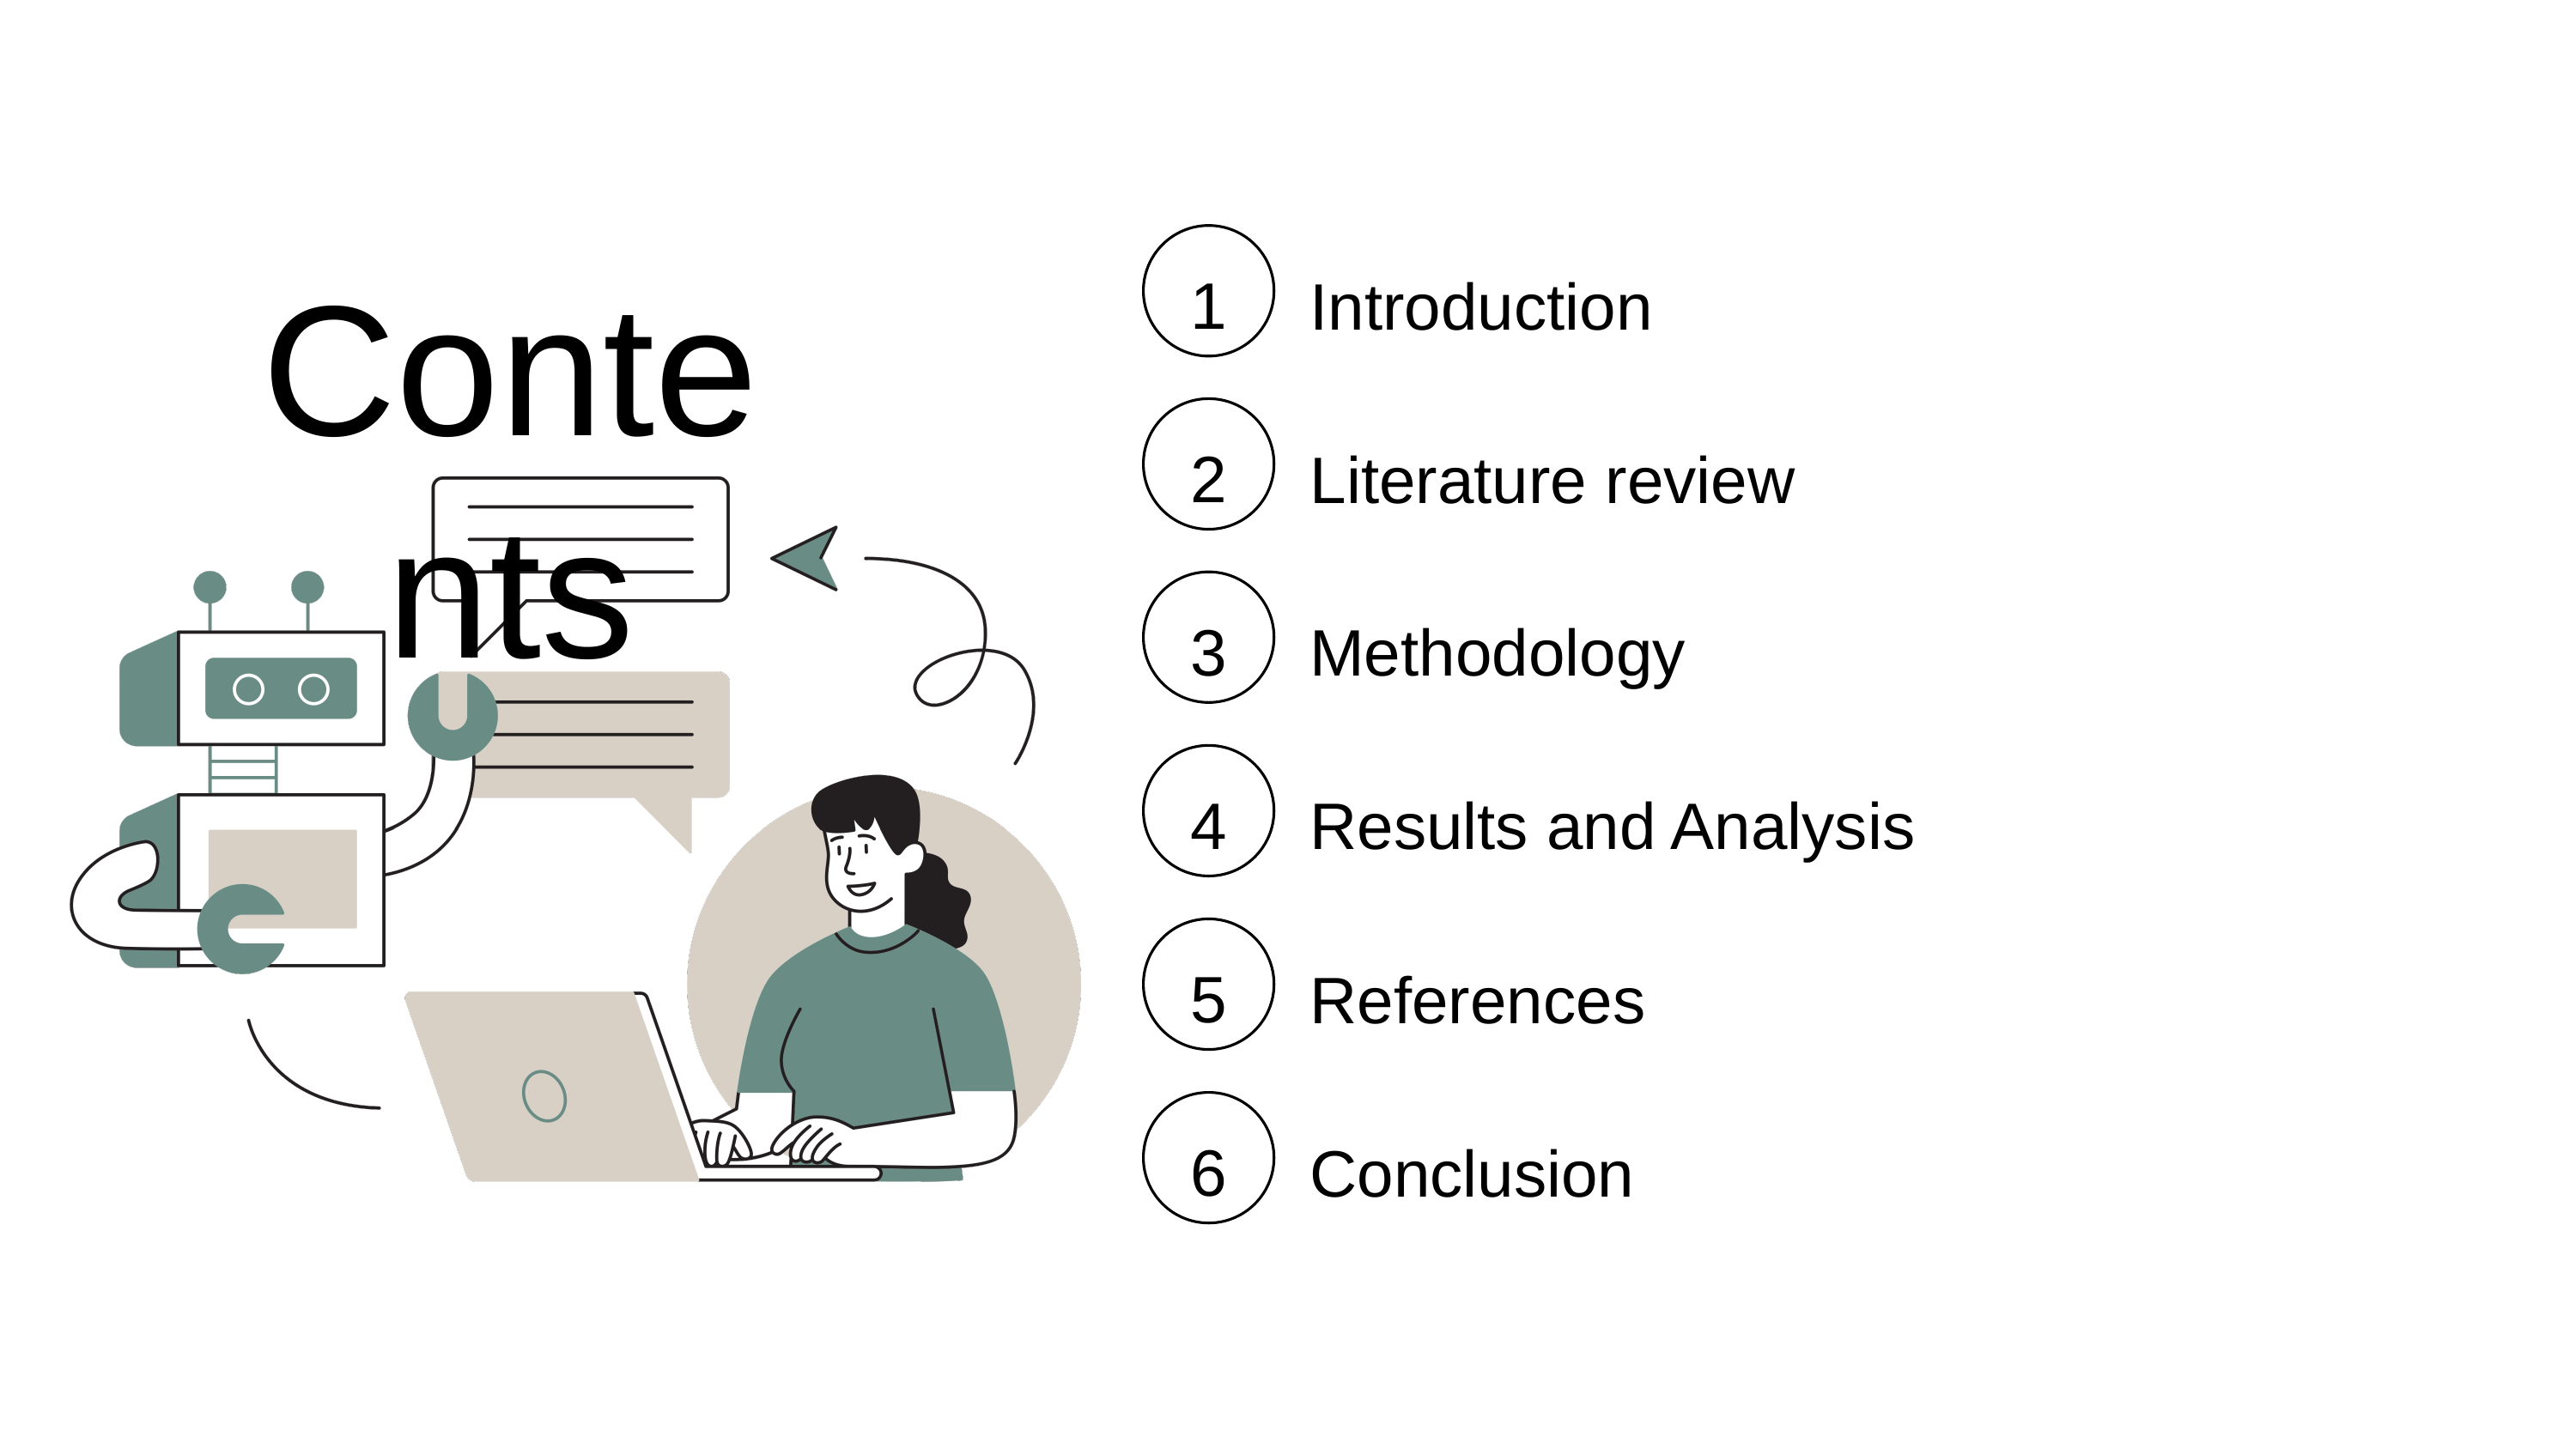

1
Introduction

Contents
2
Literature review

3
Methodology

4
Results and Analysis

5
References

6
Conclusion